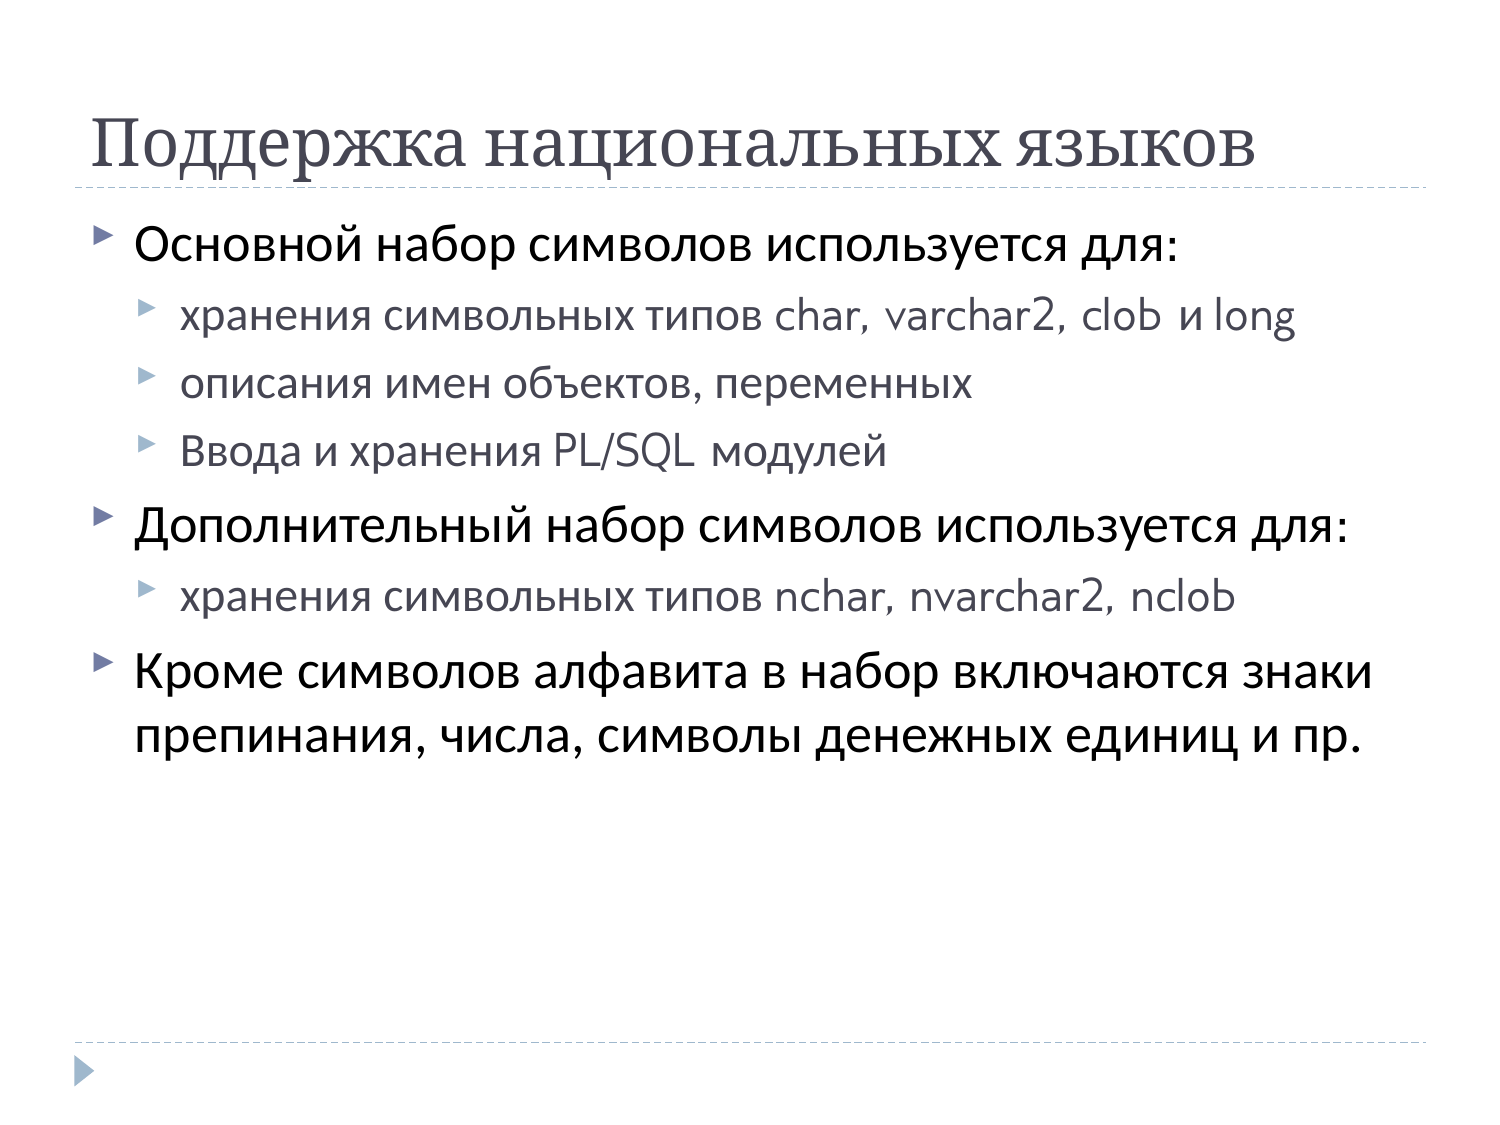

# Поддержка национальных языков
Основной набор символов используется для:
хранения символьных типов char, varchar2, clob и long
описания имен объектов, переменных
Ввода и хранения PL/SQL модулей
Дополнительный набор символов используется для:
хранения символьных типов nchar, nvarchar2, nclob
Кроме символов алфавита в набор включаются знаки препинания, числа, символы денежных единиц и пр.